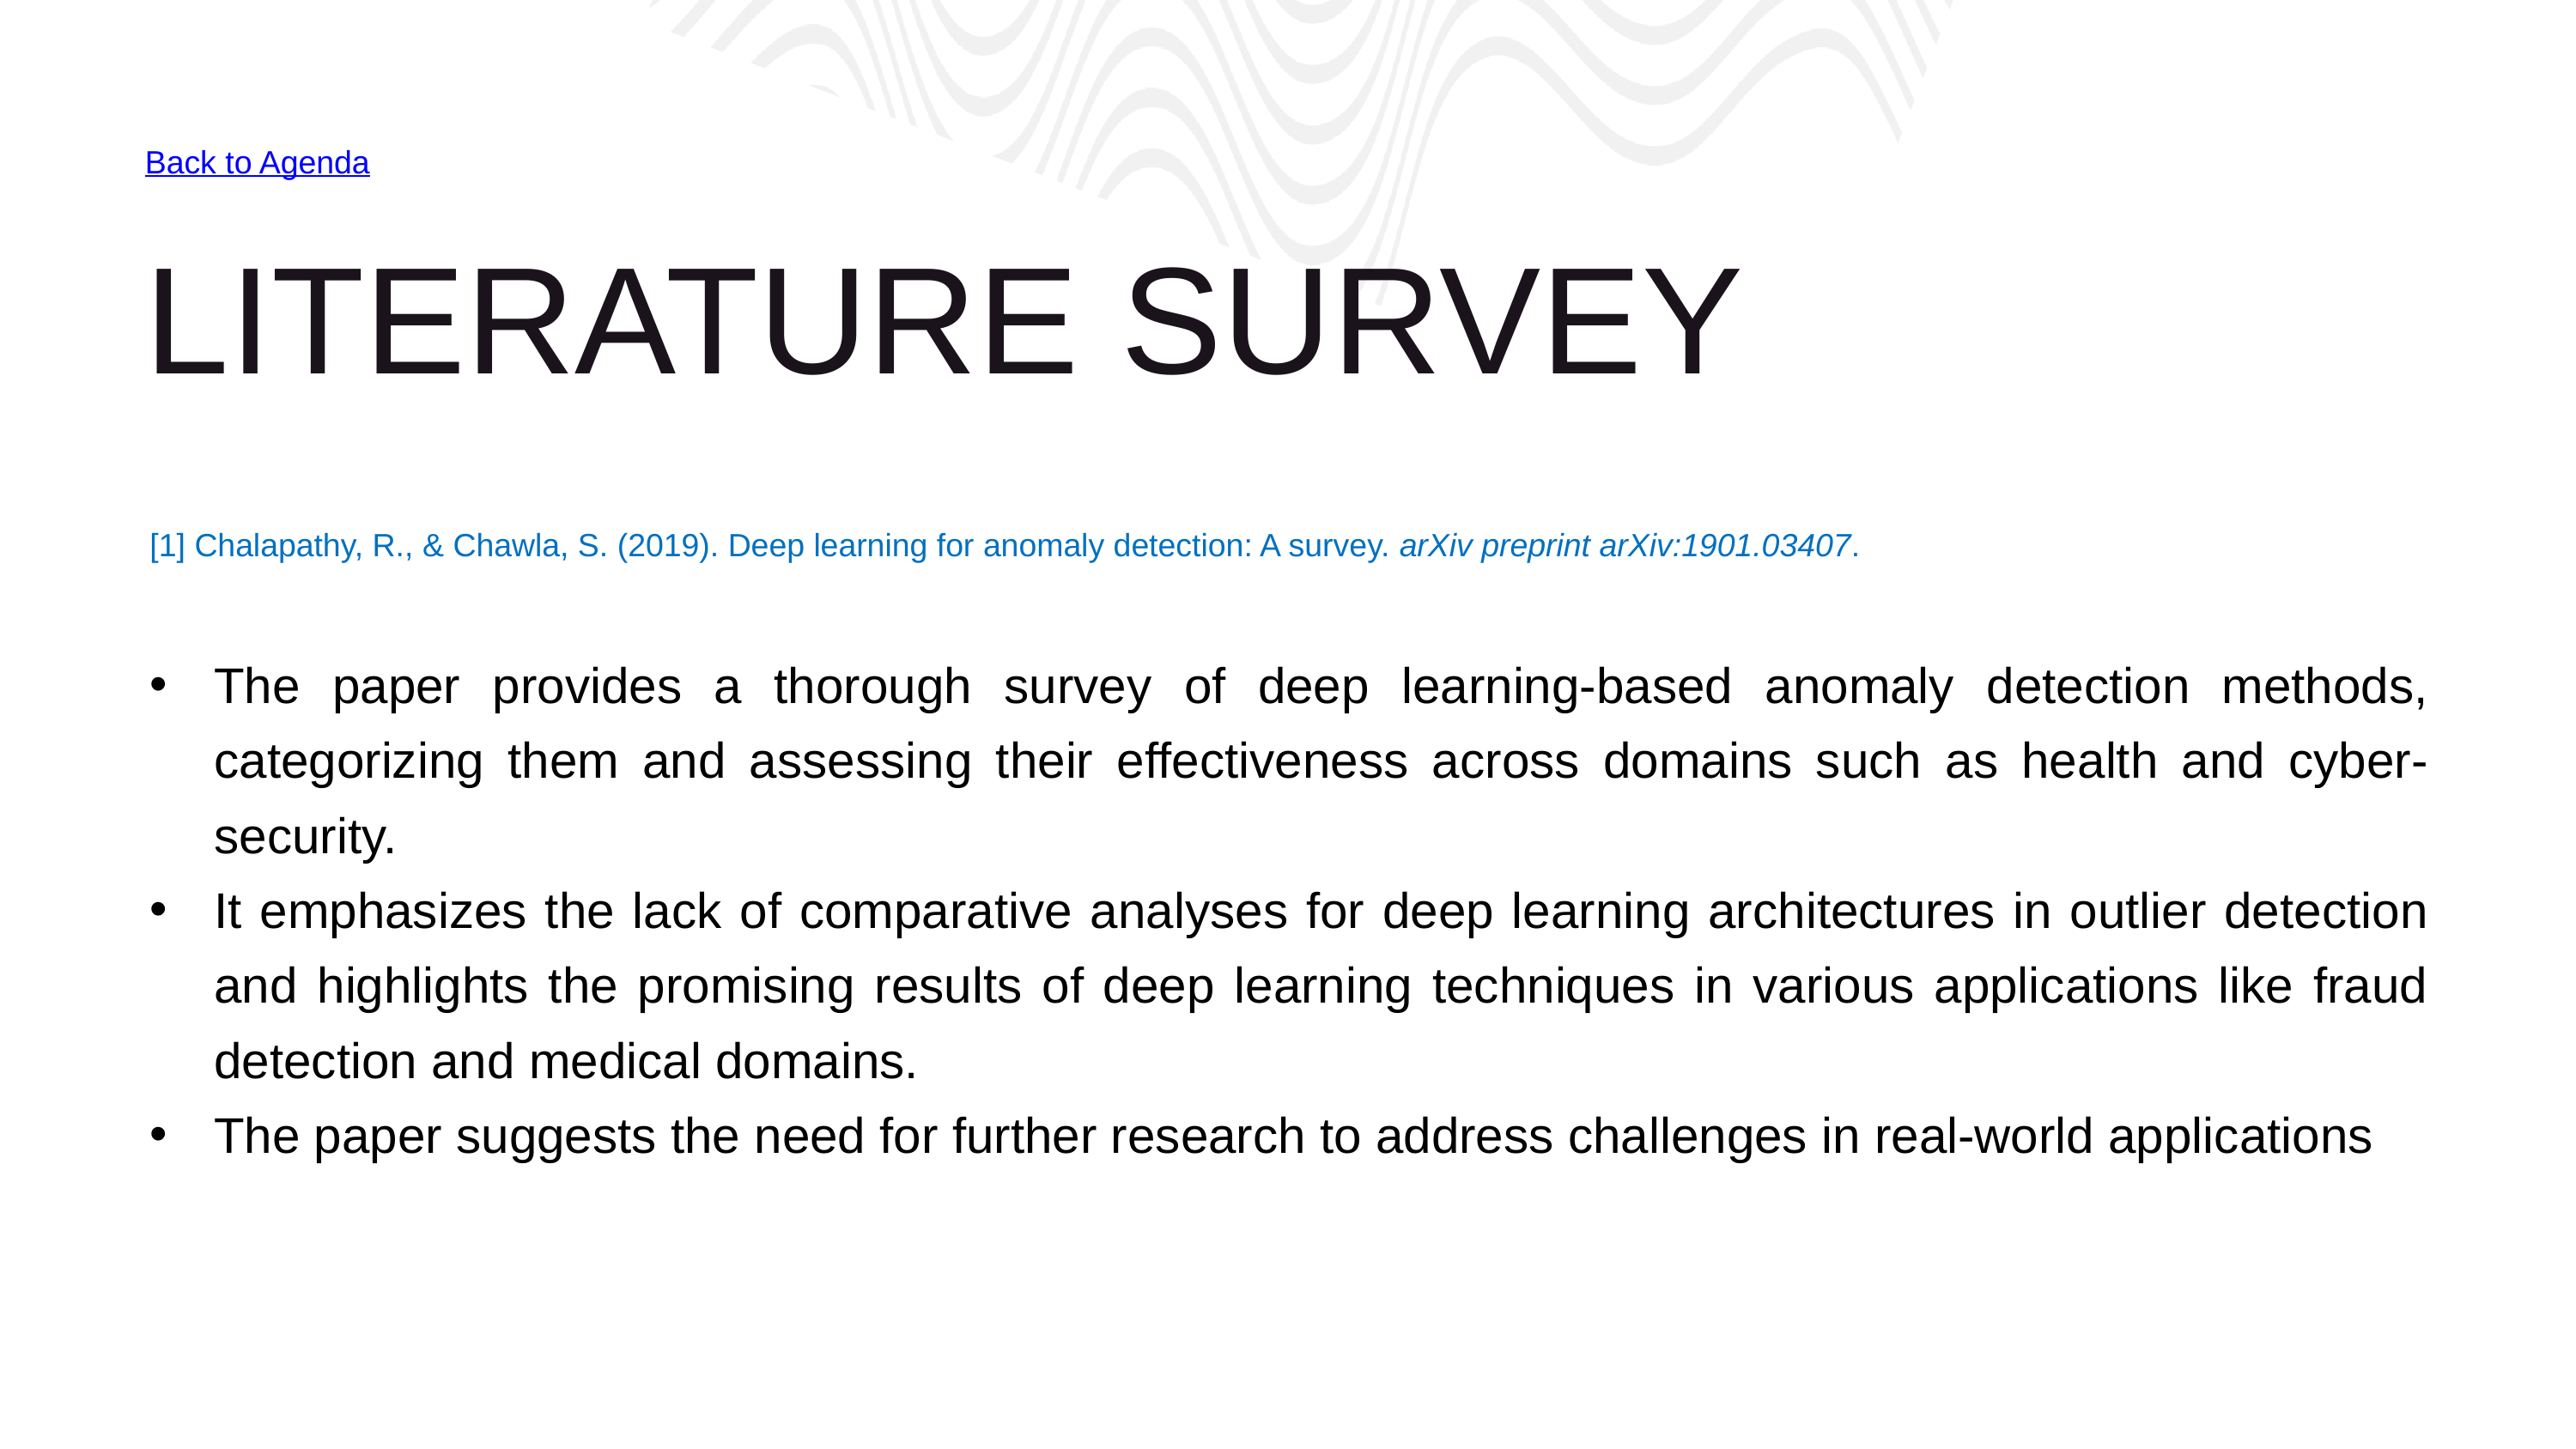

Back to Agenda
LITERATURE SURVEY
[1] Chalapathy, R., & Chawla, S. (2019). Deep learning for anomaly detection: A survey. arXiv preprint arXiv:1901.03407.

The paper provides a thorough survey of deep learning-based anomaly detection methods, categorizing them and assessing their effectiveness across domains such as health and cyber-security.
It emphasizes the lack of comparative analyses for deep learning architectures in outlier detection and highlights the promising results of deep learning techniques in various applications like fraud detection and medical domains.
The paper suggests the need for further research to address challenges in real-world applications